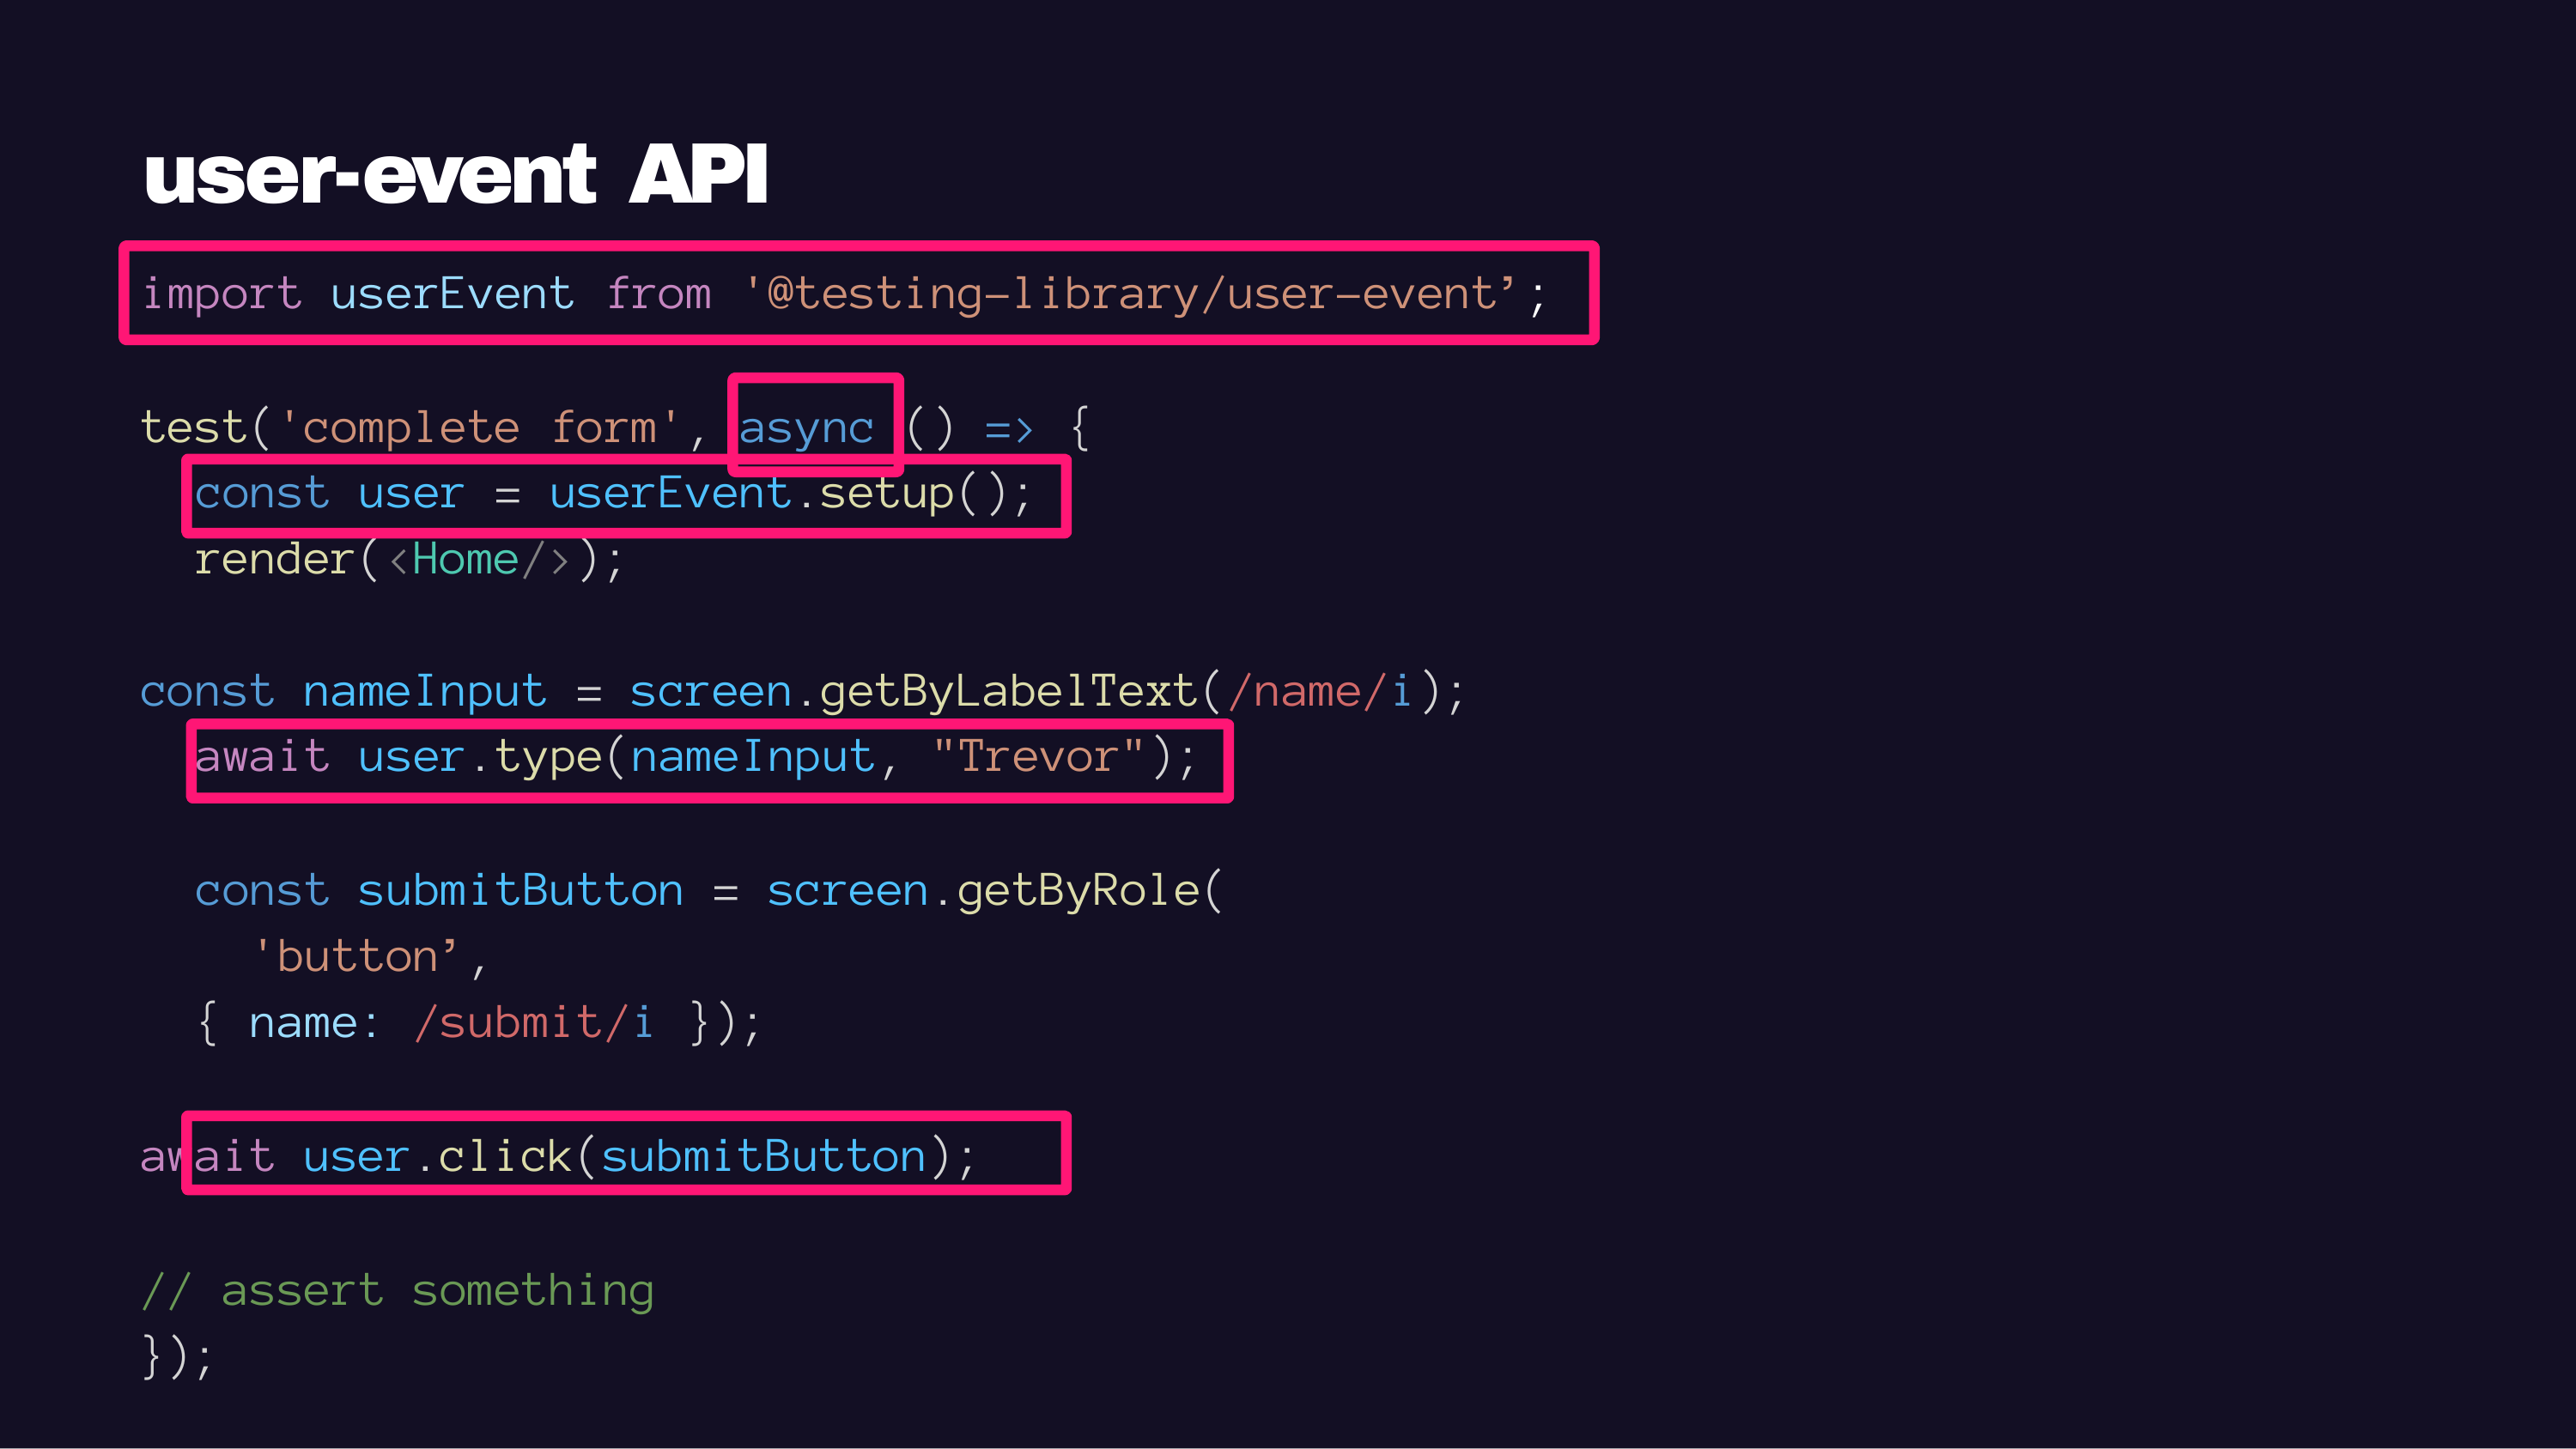

# user-event API

import userEvent from '@testing-library/user-event’;

test('complete form', async () => { const user = userEvent.setup(); render(<Home/>);

const nameInput = screen.getByLabelText(/name/i); await user.type(nameInput, "Trevor");

const submitButton = screen.getByRole( 'button’,
{ name: /submit/i });

await user.click(submitButton);

// assert something
});

6